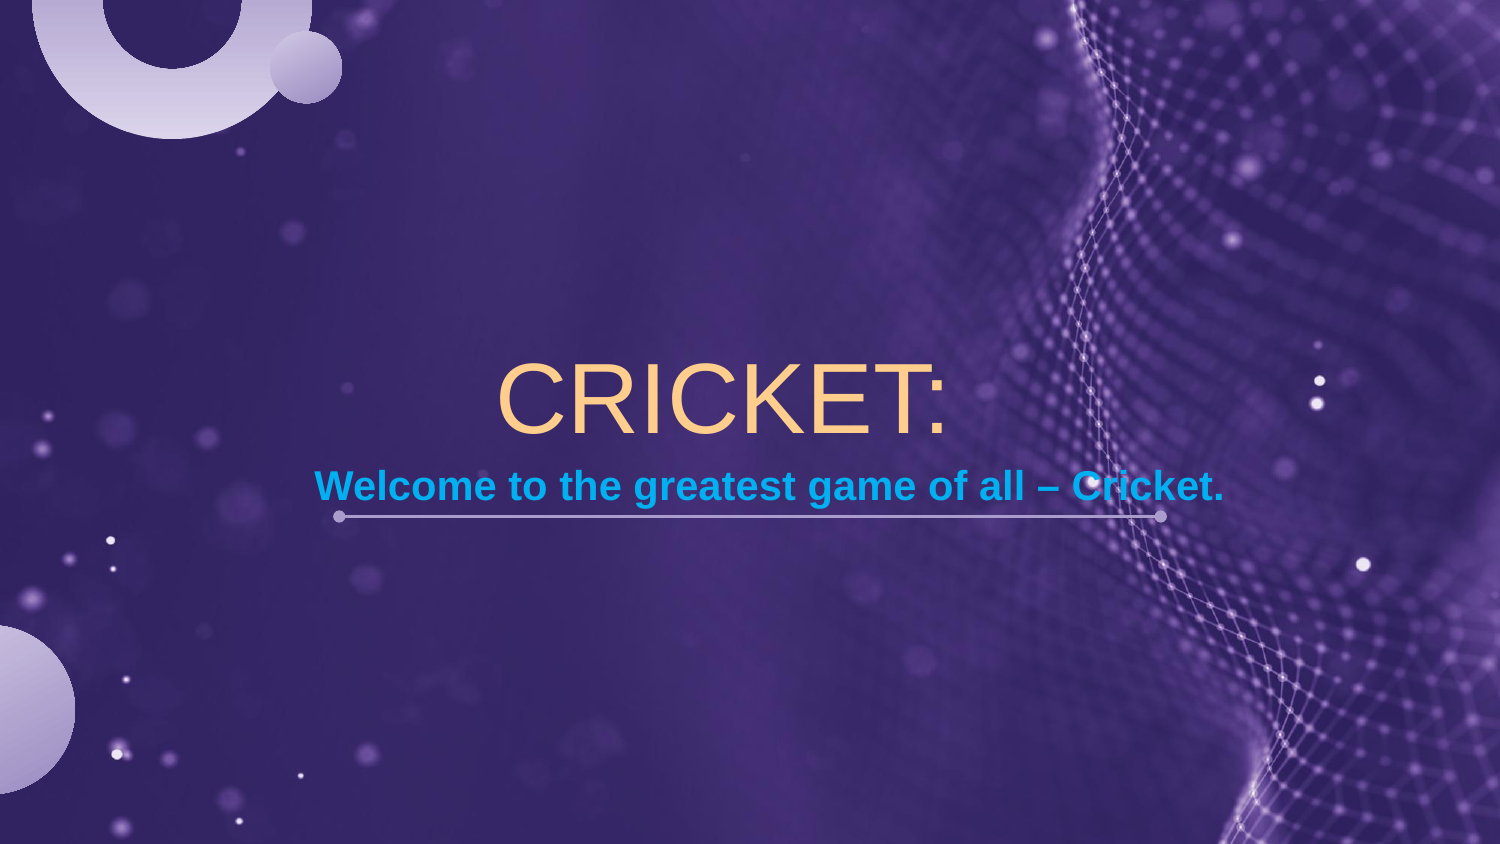

# CRICKET:
Welcome to the greatest game of all – Cricket.